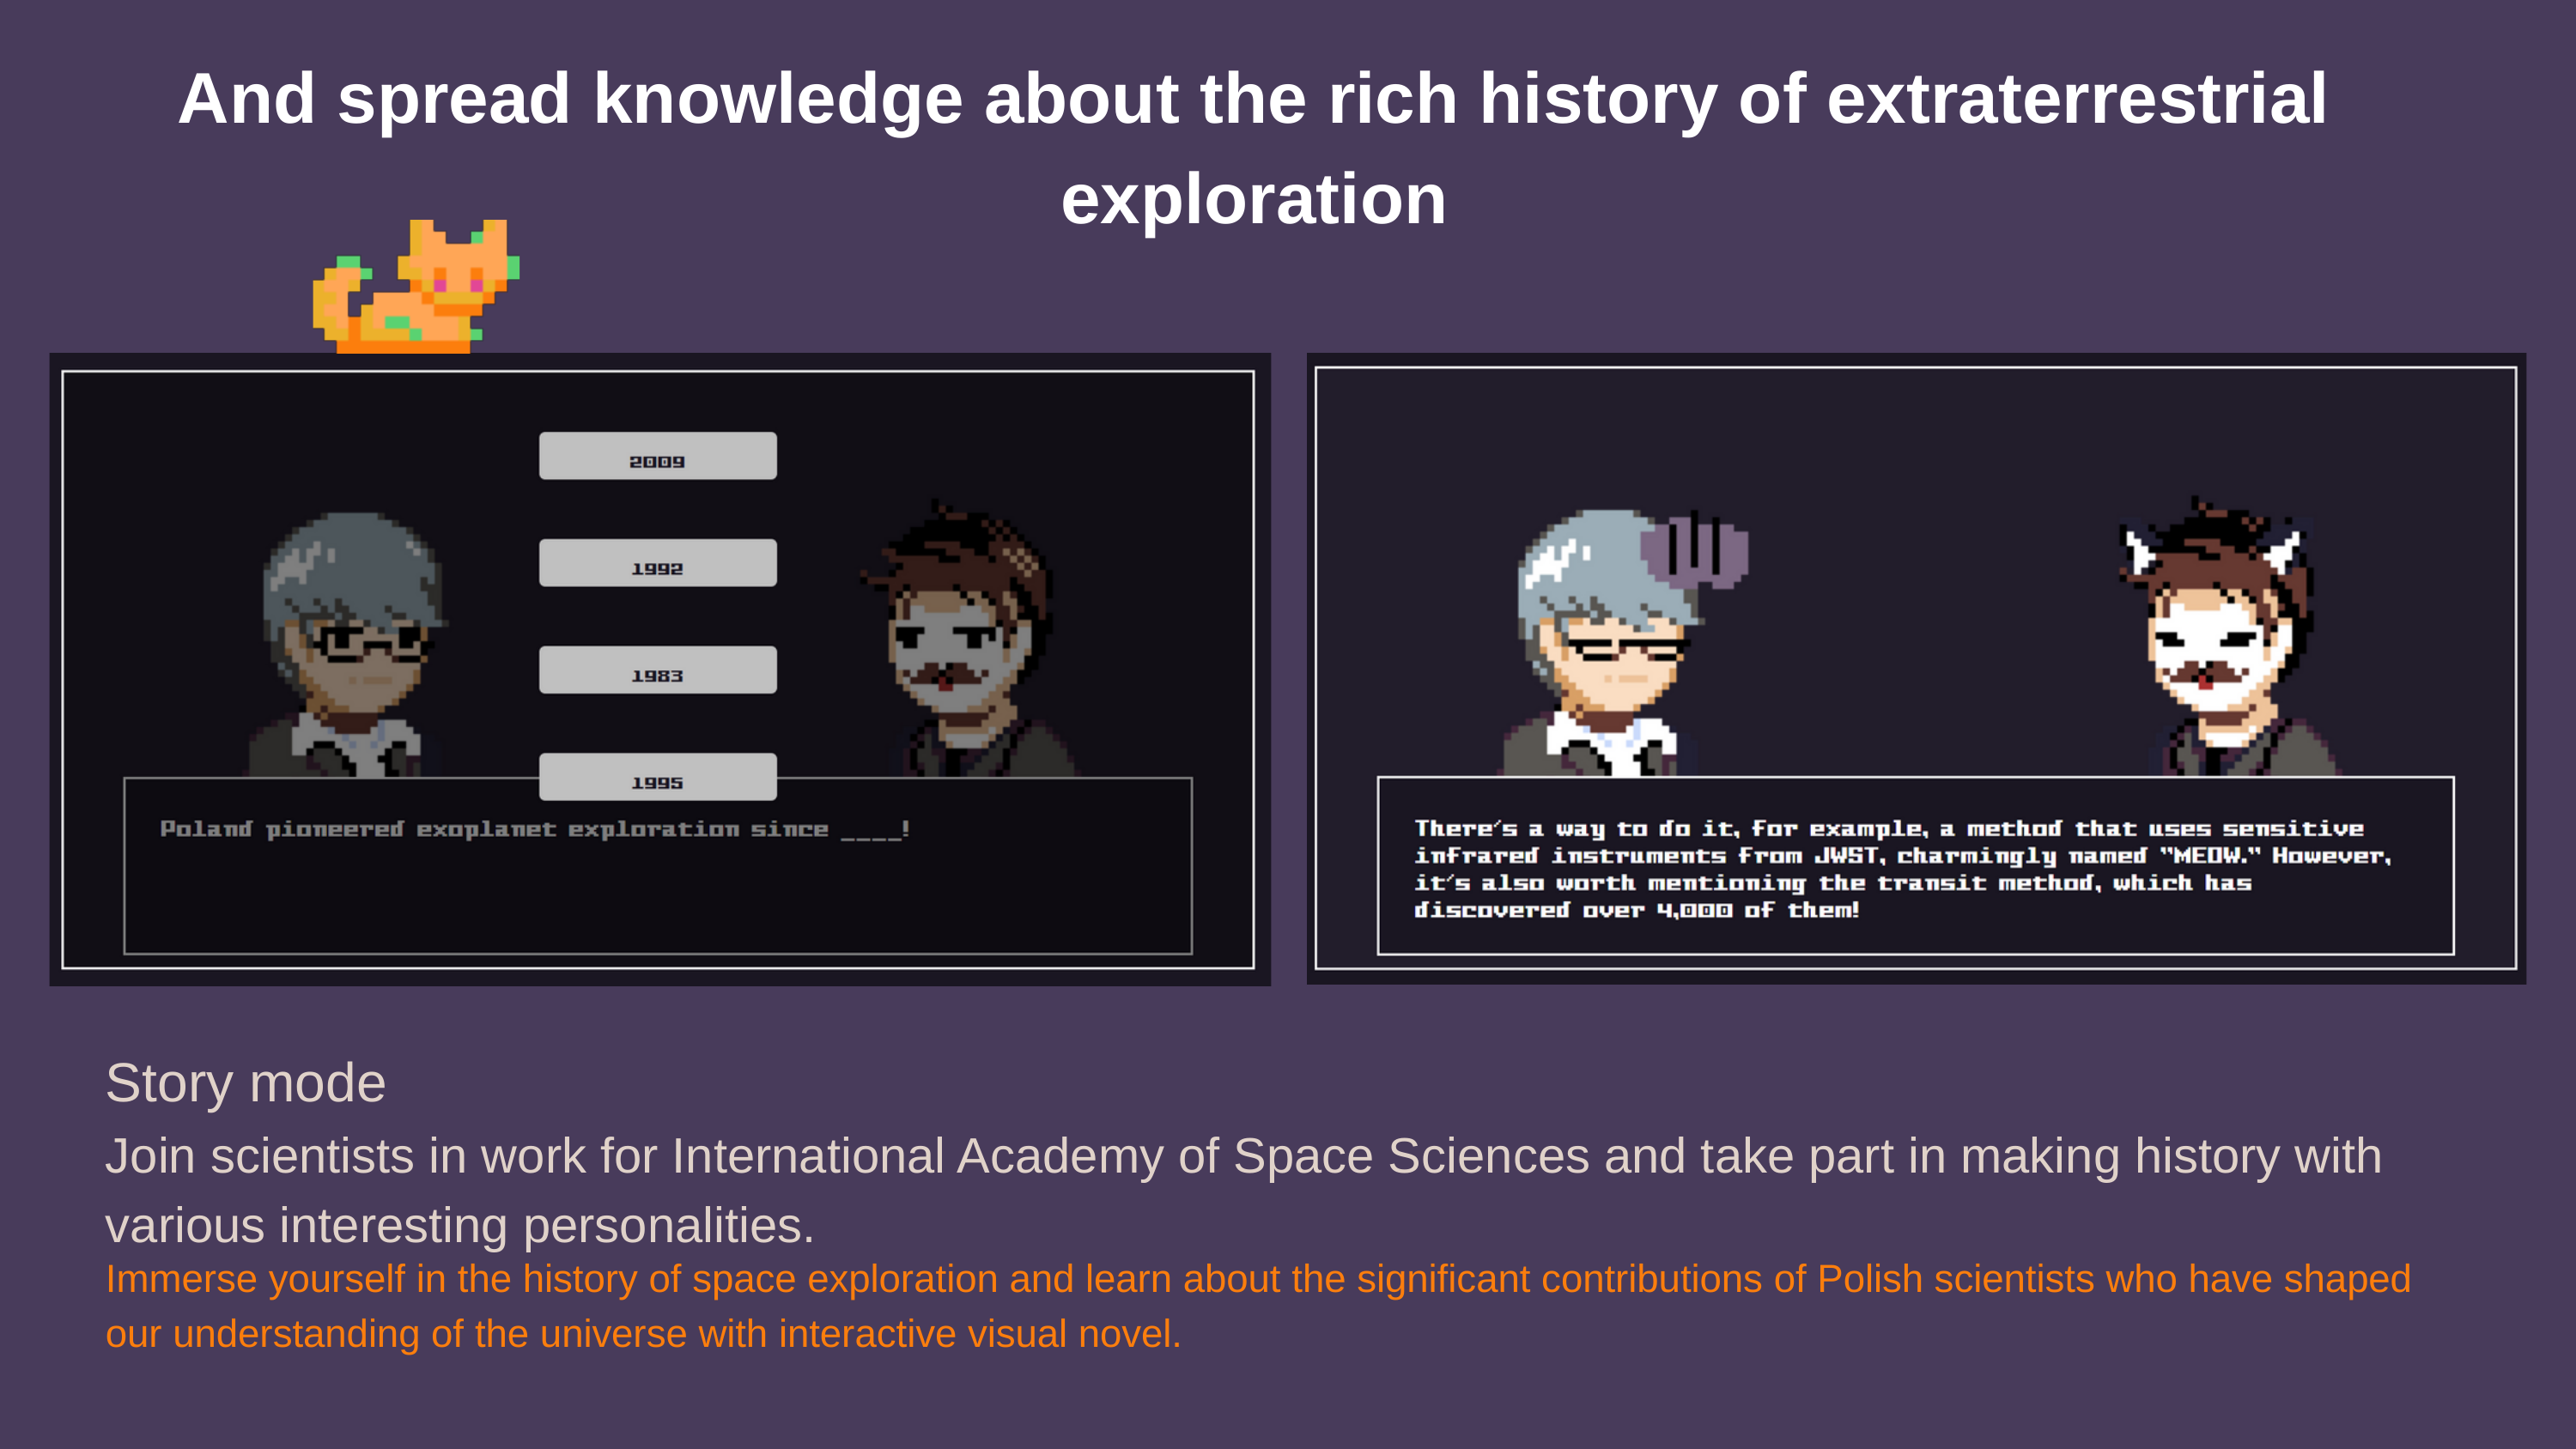

And spread knowledge about the rich history of extraterrestrial exploration

Story mode
Join scientists in work for International Academy of Space Sciences and take part in making history with various interesting personalities.
Immerse yourself in the history of space exploration and learn about the significant contributions of Polish scientists who have shaped our understanding of the universe with interactive visual novel.